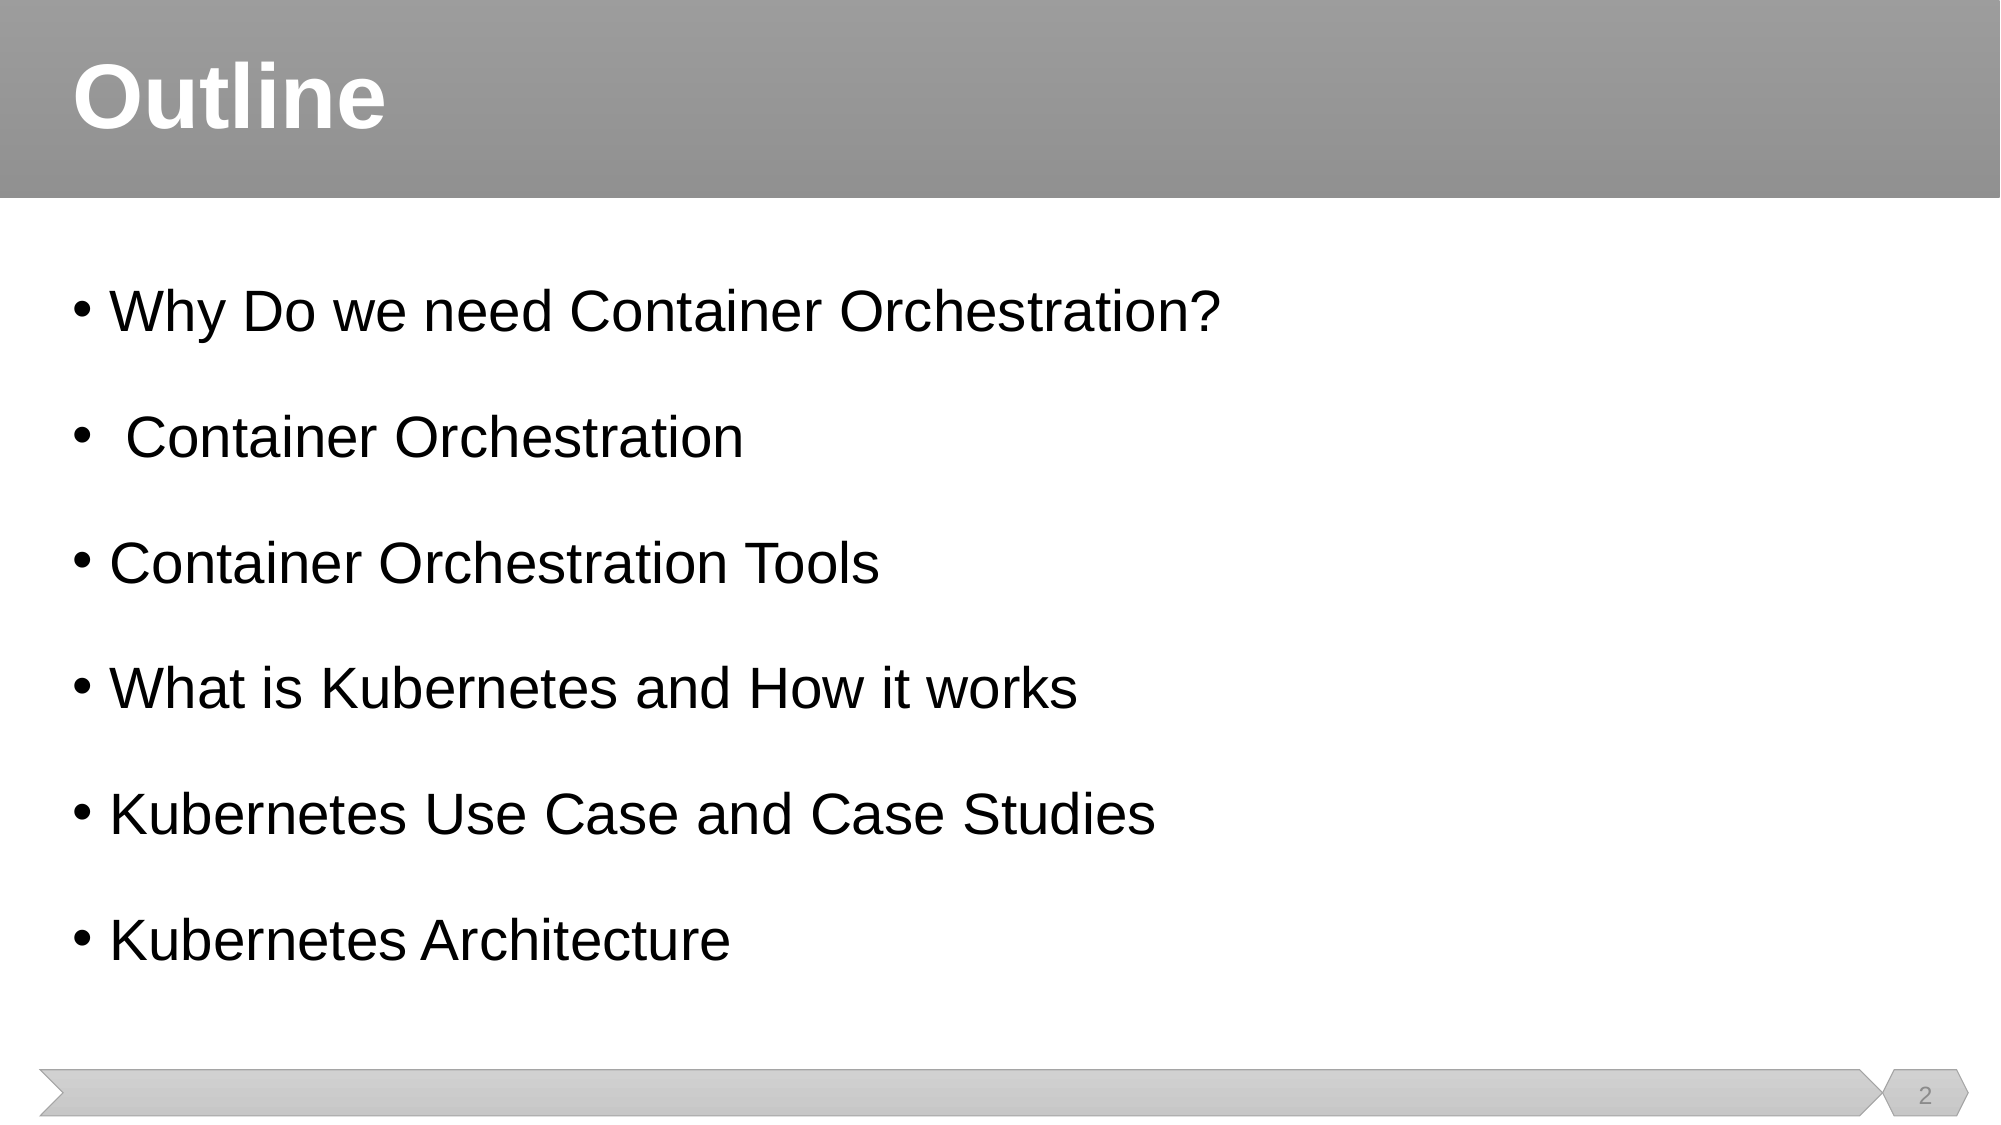

# Outline
Why Do we need Container Orchestration?
 Container Orchestration
Container Orchestration Tools
What is Kubernetes and How it works
Kubernetes Use Case and Case Studies
Kubernetes Architecture

2